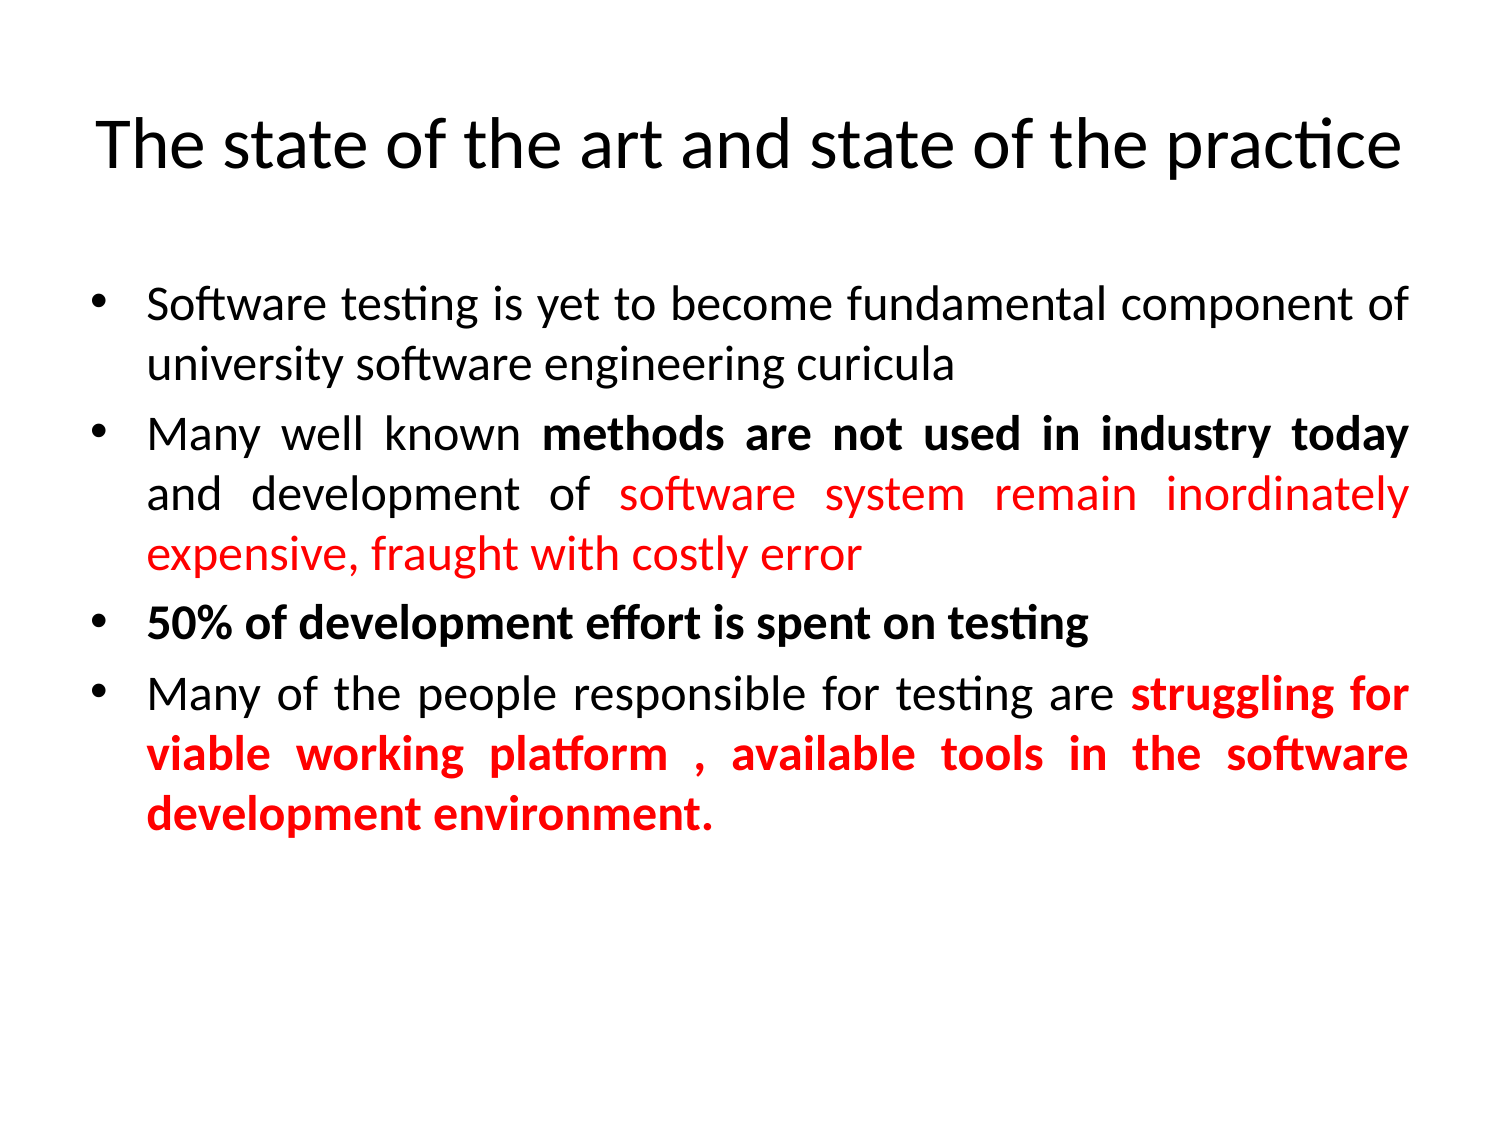

# The state of the art and state of the practice
Software testing is yet to become fundamental component of university software engineering curicula
Many well known methods are not used in industry today and development of software system remain inordinately expensive, fraught with costly error
50% of development effort is spent on testing
Many of the people responsible for testing are struggling for viable working platform , available tools in the software development environment.